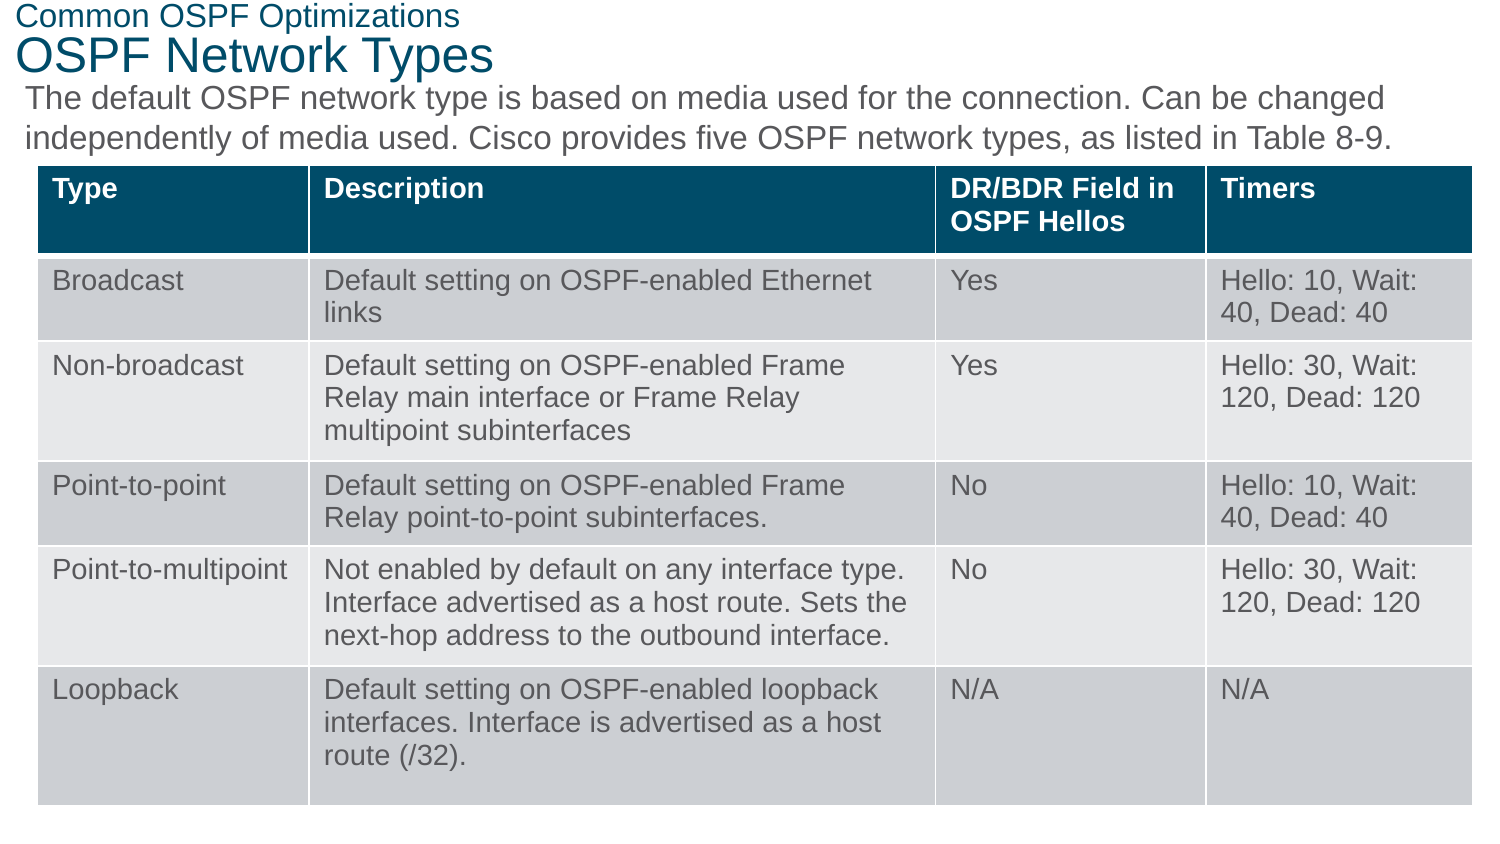

# Common OSPF Optimizations OSPF Network Types
The default OSPF network type is based on media used for the connection. Can be changed independently of media used. Cisco provides five OSPF network types, as listed in Table 8-9.
| Type | Description | DR/BDR Field in OSPF Hellos | Timers |
| --- | --- | --- | --- |
| Broadcast | Default setting on OSPF-enabled Ethernet links | Yes | Hello: 10, Wait: 40, Dead: 40 |
| Non-broadcast | Default setting on OSPF-enabled Frame Relay main interface or Frame Relay multipoint subinterfaces | Yes | Hello: 30, Wait: 120, Dead: 120 |
| Point-to-point | Default setting on OSPF-enabled Frame Relay point-to-point subinterfaces. | No | Hello: 10, Wait: 40, Dead: 40 |
| Point-to-multipoint | Not enabled by default on any interface type. Interface advertised as a host route. Sets the next-hop address to the outbound interface. | No | Hello: 30, Wait: 120, Dead: 120 |
| Loopback | Default setting on OSPF-enabled loopback interfaces. Interface is advertised as a host route (/32). | N/A | N/A |